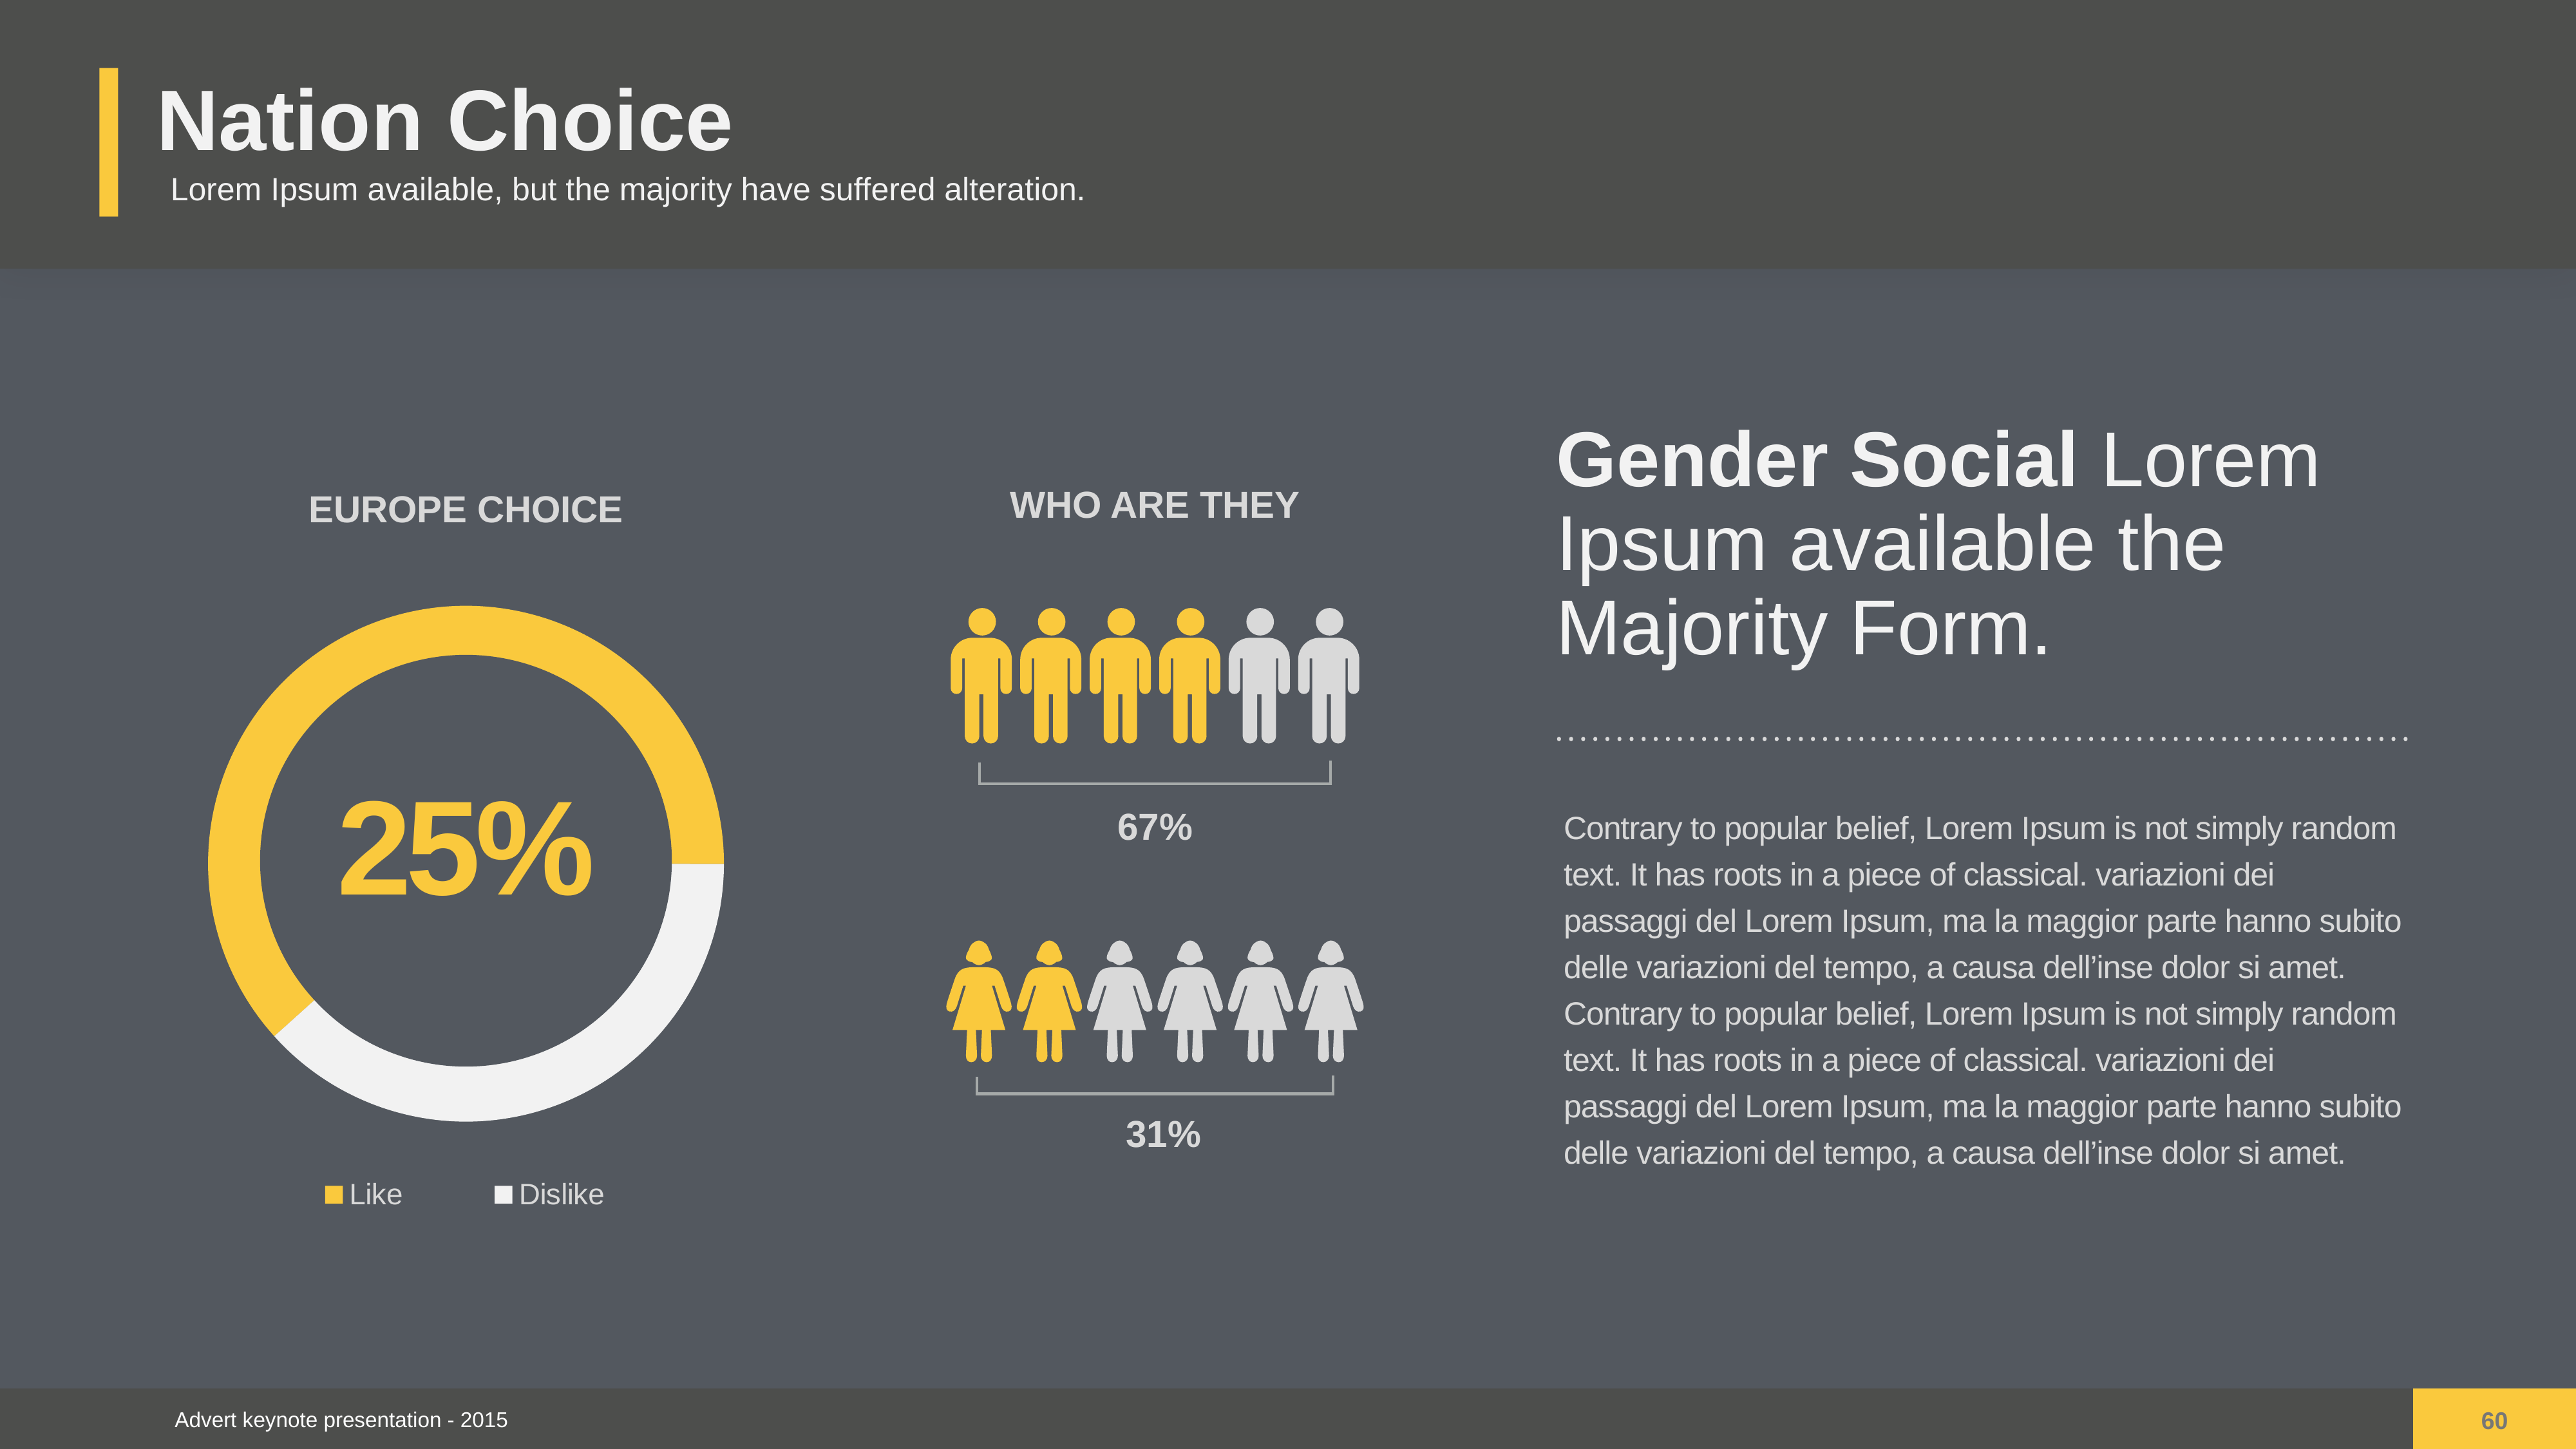

Nation Choice
Lorem Ipsum available, but the majority have suffered alteration.
Gender Social Lorem Ipsum available the Majority Form.
WHO ARE THEY
EUROPE CHOICE

### Chart:

| Category | Region 1 |
|---|---|
| Like | 66.0 |
| Dislike | 41.0 |

25%
Contrary to popular belief, Lorem Ipsum is not simply random text. It has roots in a piece of classical. variazioni dei passaggi del Lorem Ipsum, ma la maggior parte hanno subito delle variazioni del tempo, a causa dell’inse dolor si amet. Contrary to popular belief, Lorem Ipsum is not simply random text. It has roots in a piece of classical. variazioni dei passaggi del Lorem Ipsum, ma la maggior parte hanno subito delle variazioni del tempo, a causa dell’inse dolor si amet.
67%

31%
60